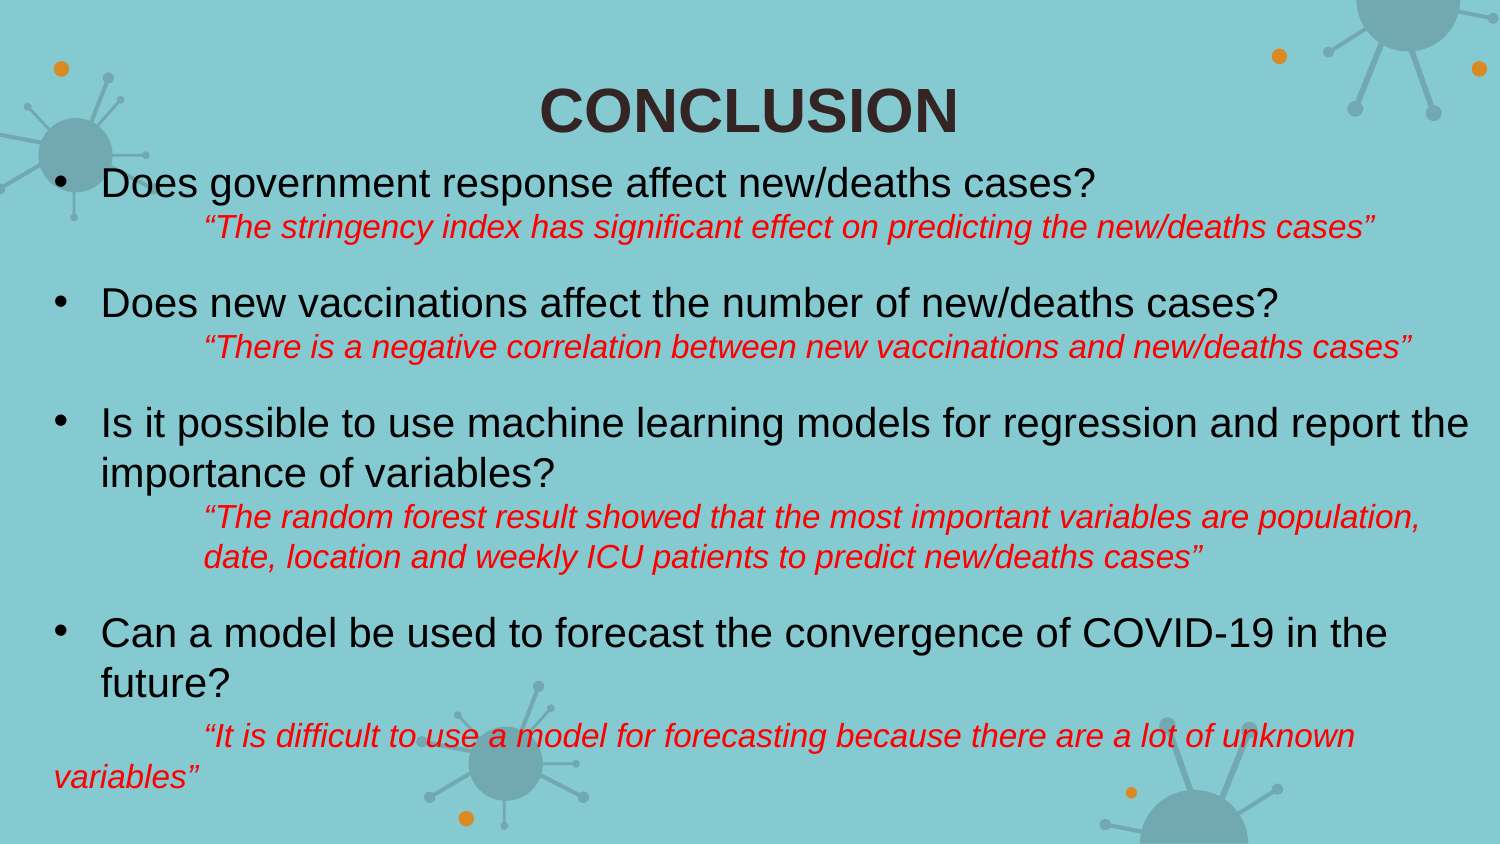

# CONCLUSION
Does government response affect new/deaths cases?
	“The stringency index has significant effect on predicting the new/deaths cases”

Does new vaccinations affect the number of new/deaths cases?
	“There is a negative correlation between new vaccinations and new/deaths cases”

Is it possible to use machine learning models for regression and report the importance of variables?
	“The random forest result showed that the most important variables are population, 	date, location and weekly ICU patients to predict new/deaths cases”

Can a model be used to forecast the convergence of COVID-19 in the future?
	“It is difficult to use a model for forecasting because there are a lot of unknown 	variables”